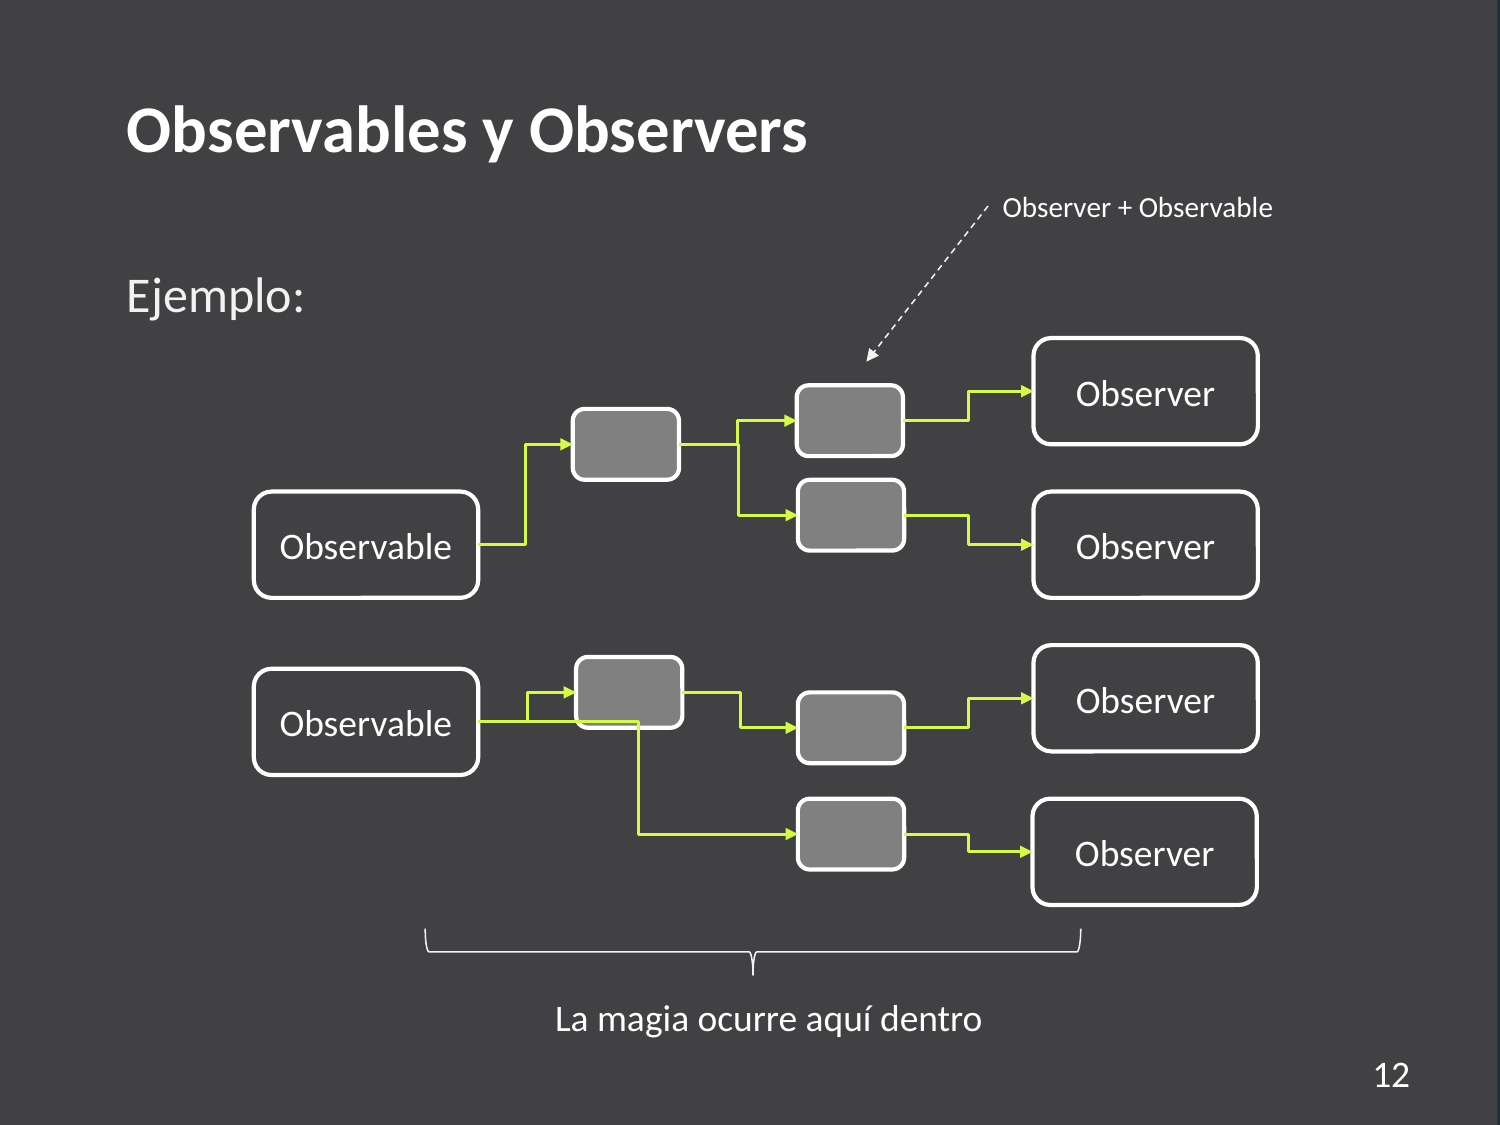

Observables y Observers
Observer + Observable
Ejemplo:

Observer

Observable
Observer
Observer

Observable

Observer

La magia ocurre aquí dentro
12